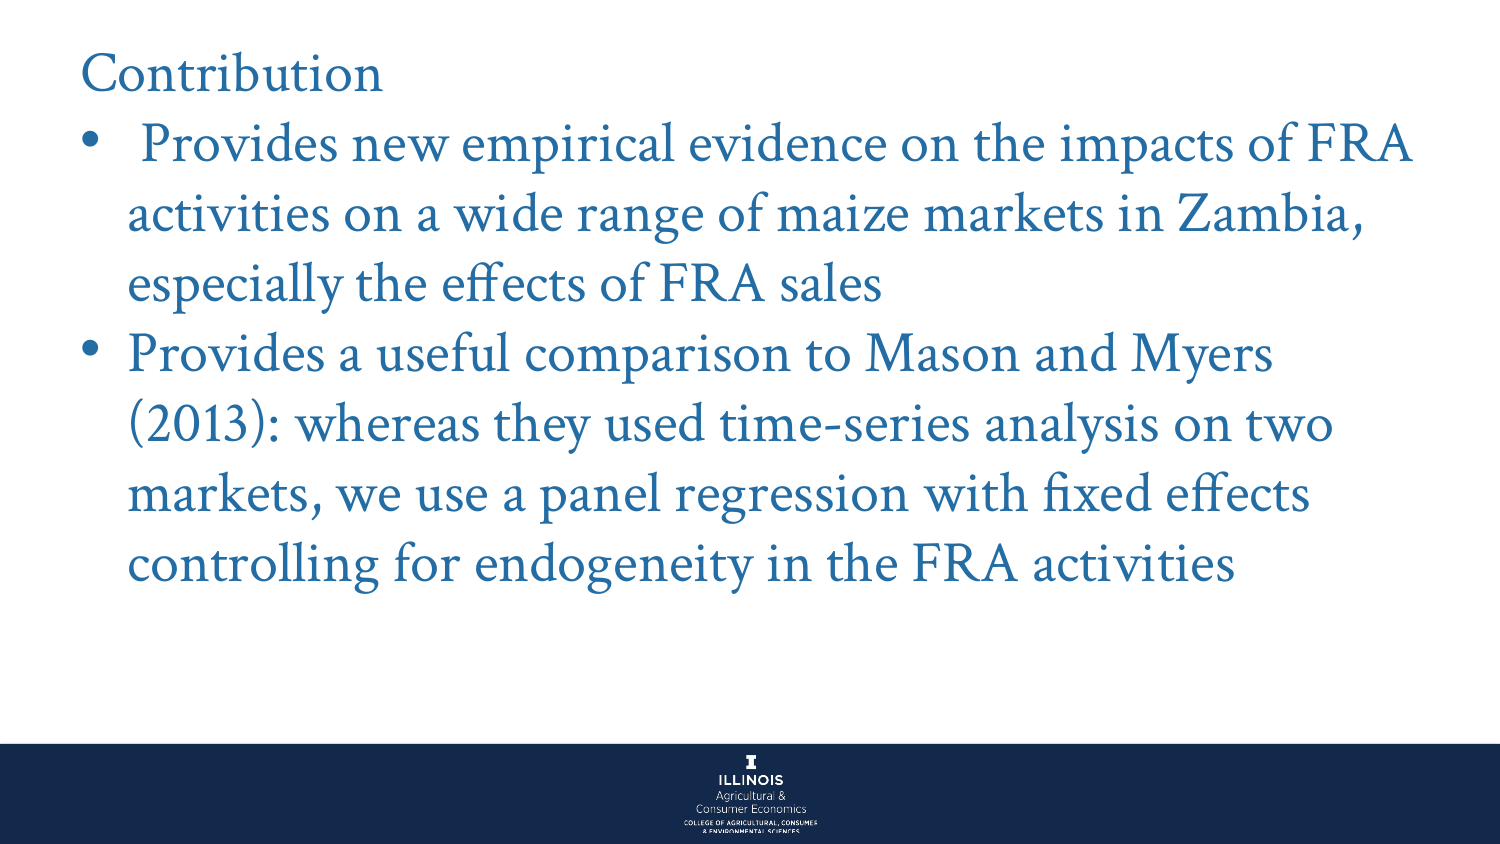

Contribution
 Provides new empirical evidence on the impacts of FRA activities on a wide range of maize markets in Zambia, especially the effects of FRA sales
Provides a useful comparison to Mason and Myers (2013): whereas they used time-series analysis on two markets, we use a panel regression with fixed effects controlling for endogeneity in the FRA activities